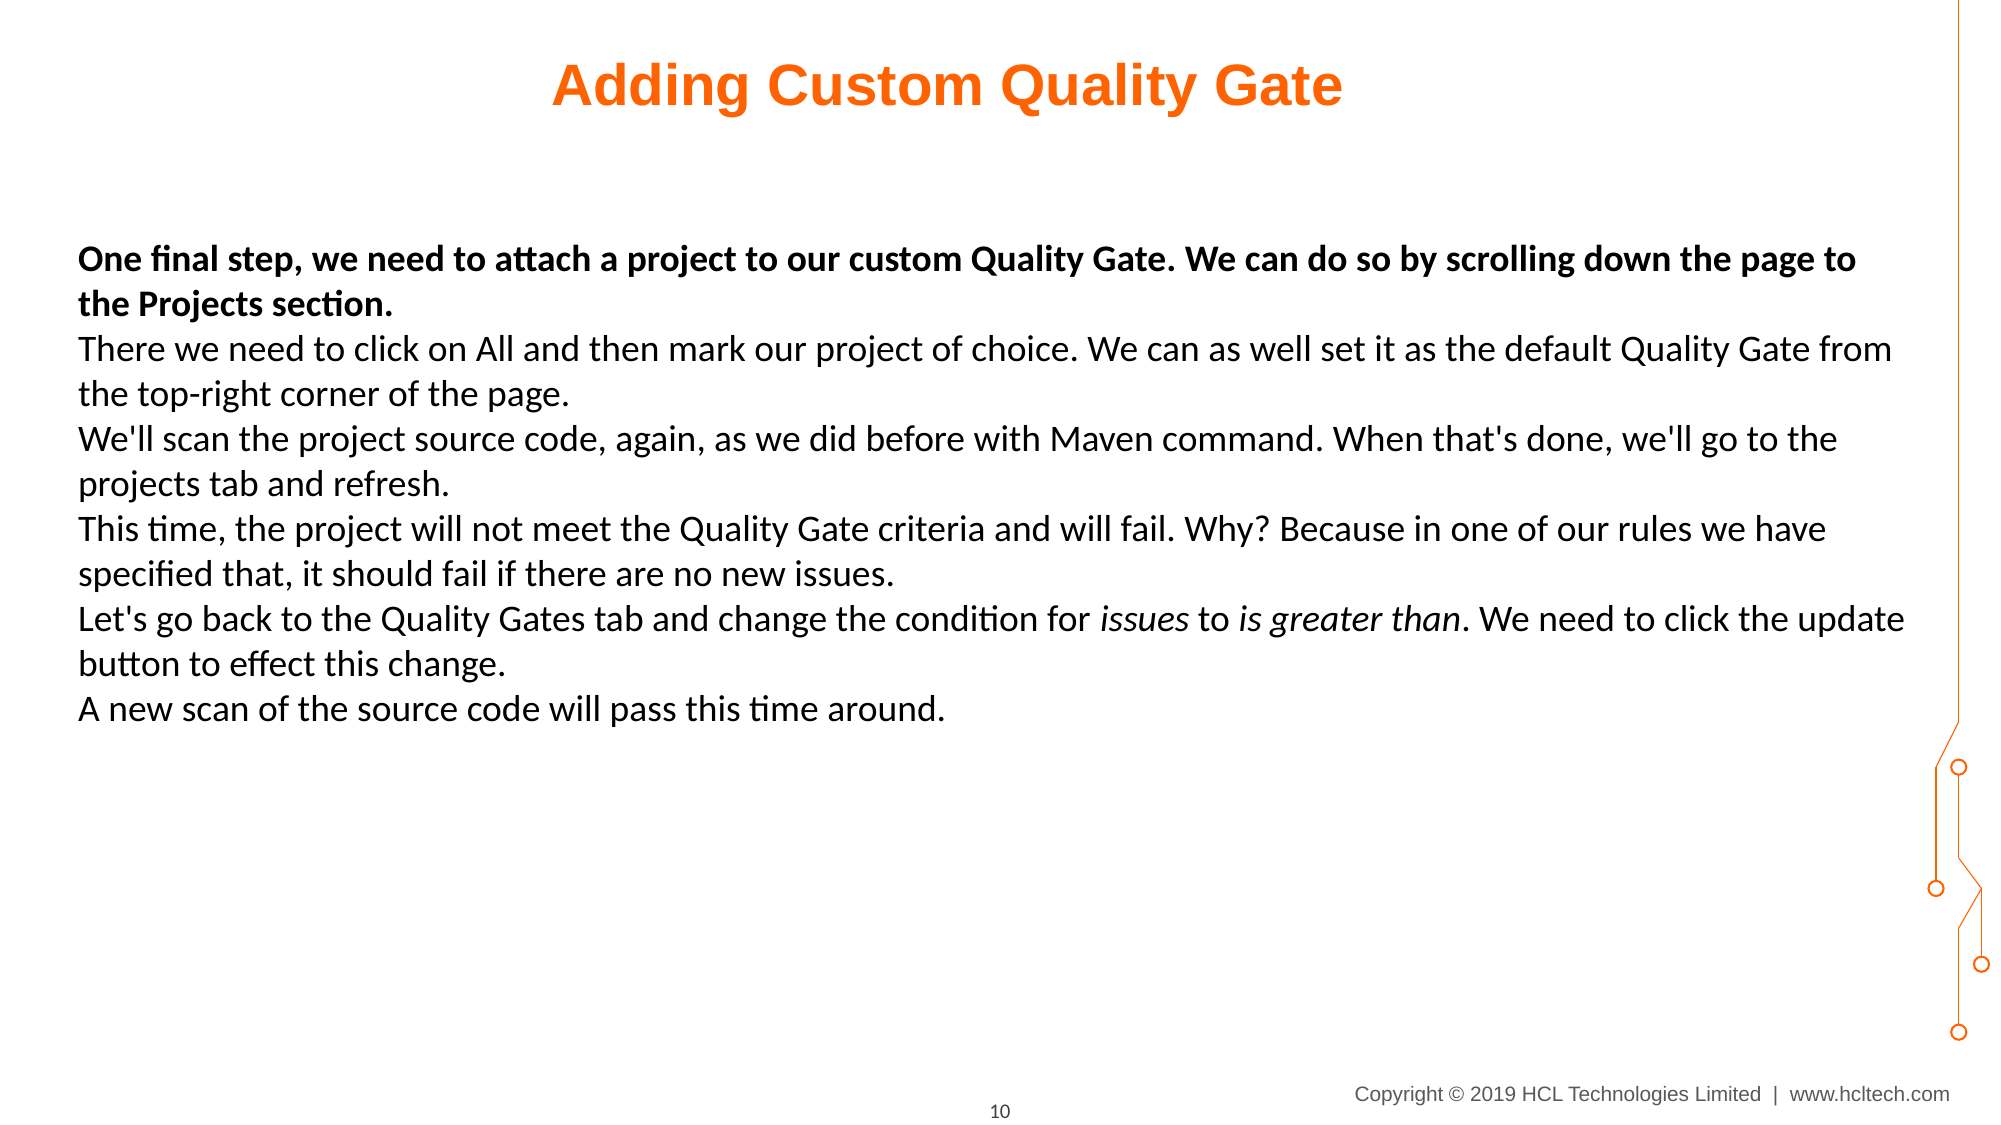

# Adding Custom Quality Gate

One final step, we need to attach a project to our custom Quality Gate. We can do so by scrolling down the page to the Projects section.
There we need to click on All and then mark our project of choice. We can as well set it as the default Quality Gate from the top-right corner of the page.
We'll scan the project source code, again, as we did before with Maven command. When that's done, we'll go to the projects tab and refresh.
This time, the project will not meet the Quality Gate criteria and will fail. Why? Because in one of our rules we have specified that, it should fail if there are no new issues.
Let's go back to the Quality Gates tab and change the condition for issues to is greater than. We need to click the update button to effect this change.
A new scan of the source code will pass this time around.